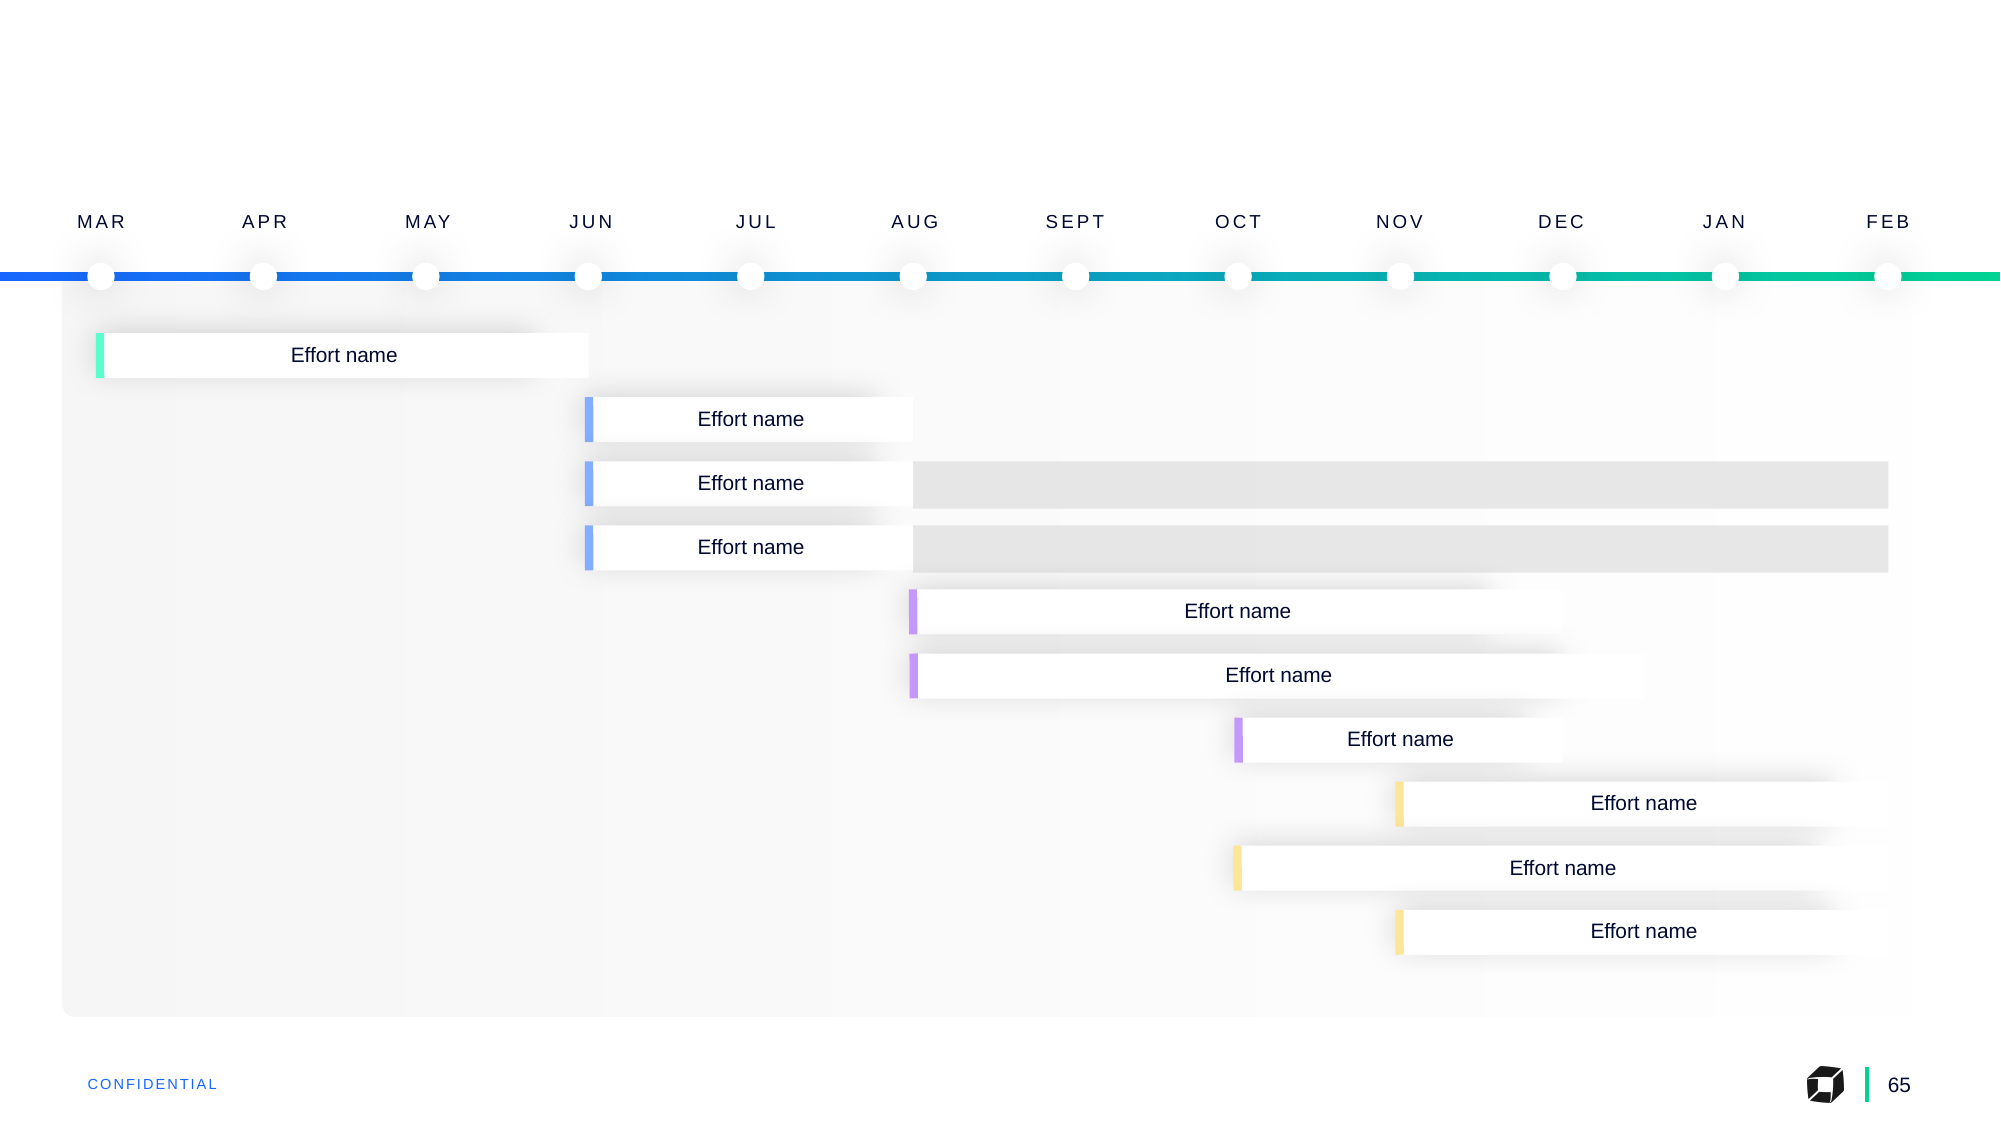

#

MAR
APR
MAY
JUN
JUL
AUG
SEPT
NOV
DEC
FEB
OCT
JAN

Effort name
Effort name
Effort name

Effort name

Effort name
Effort name
Effort name
Effort name
Effort name
Effort name

65